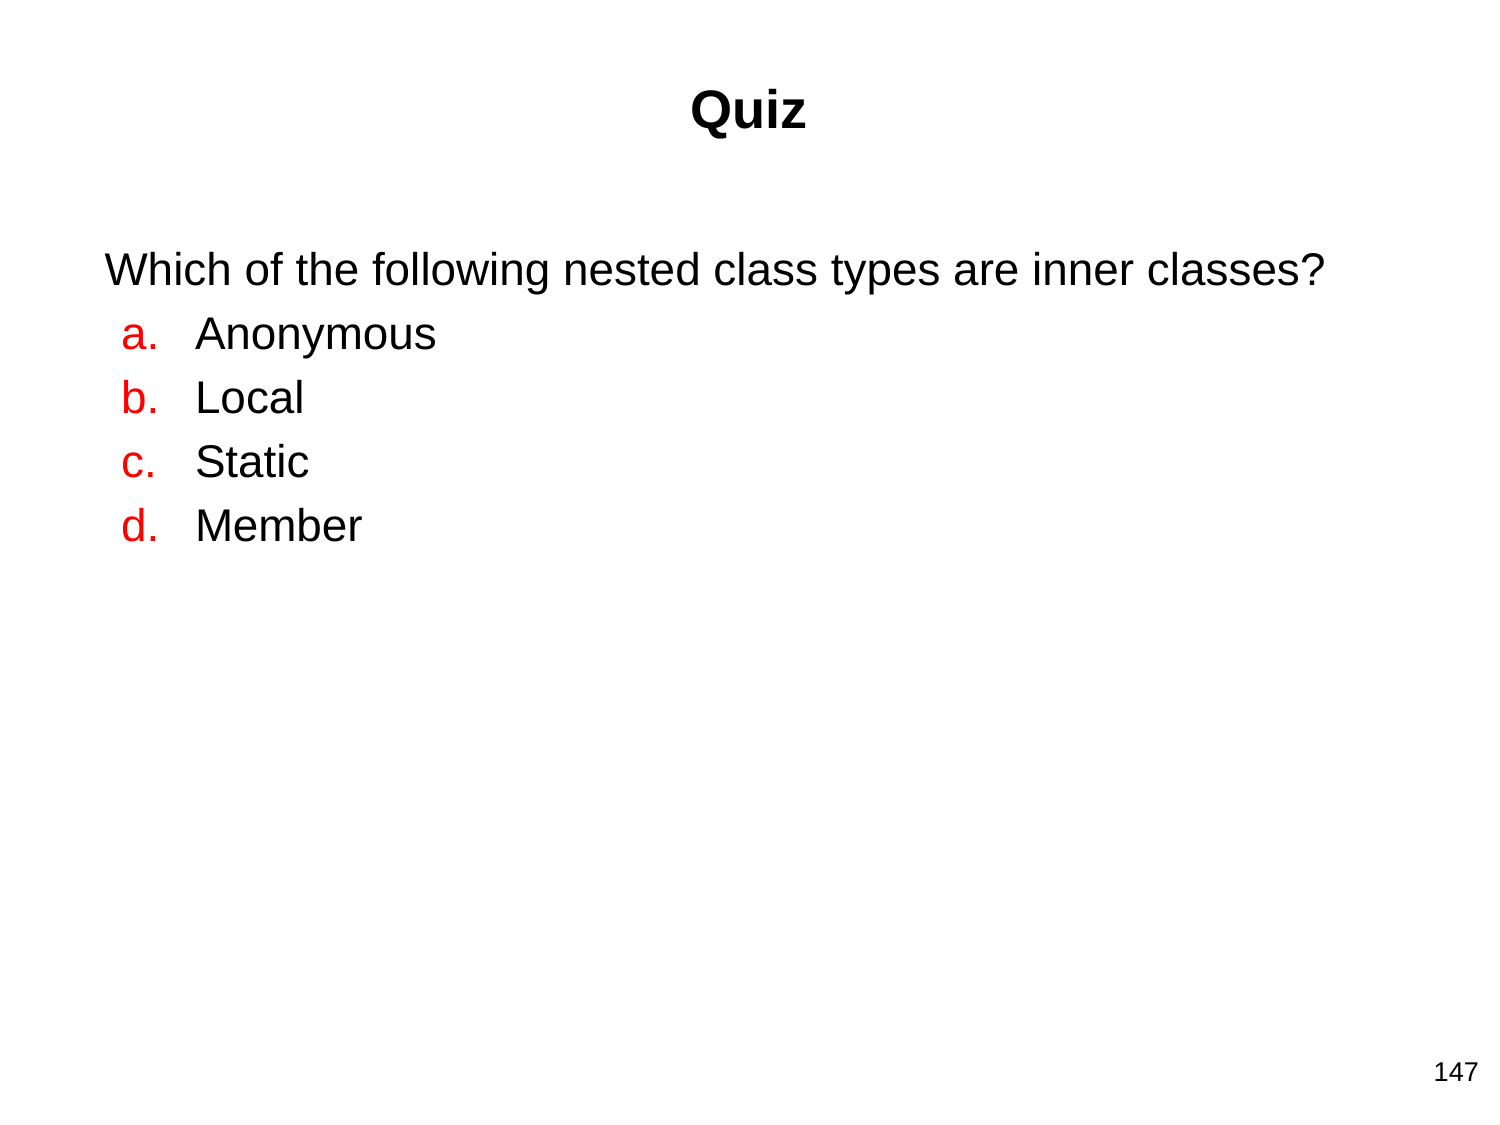

# Quiz
Which of the following nested class types are inner classes?
Anonymous
Local
Static
Member
147